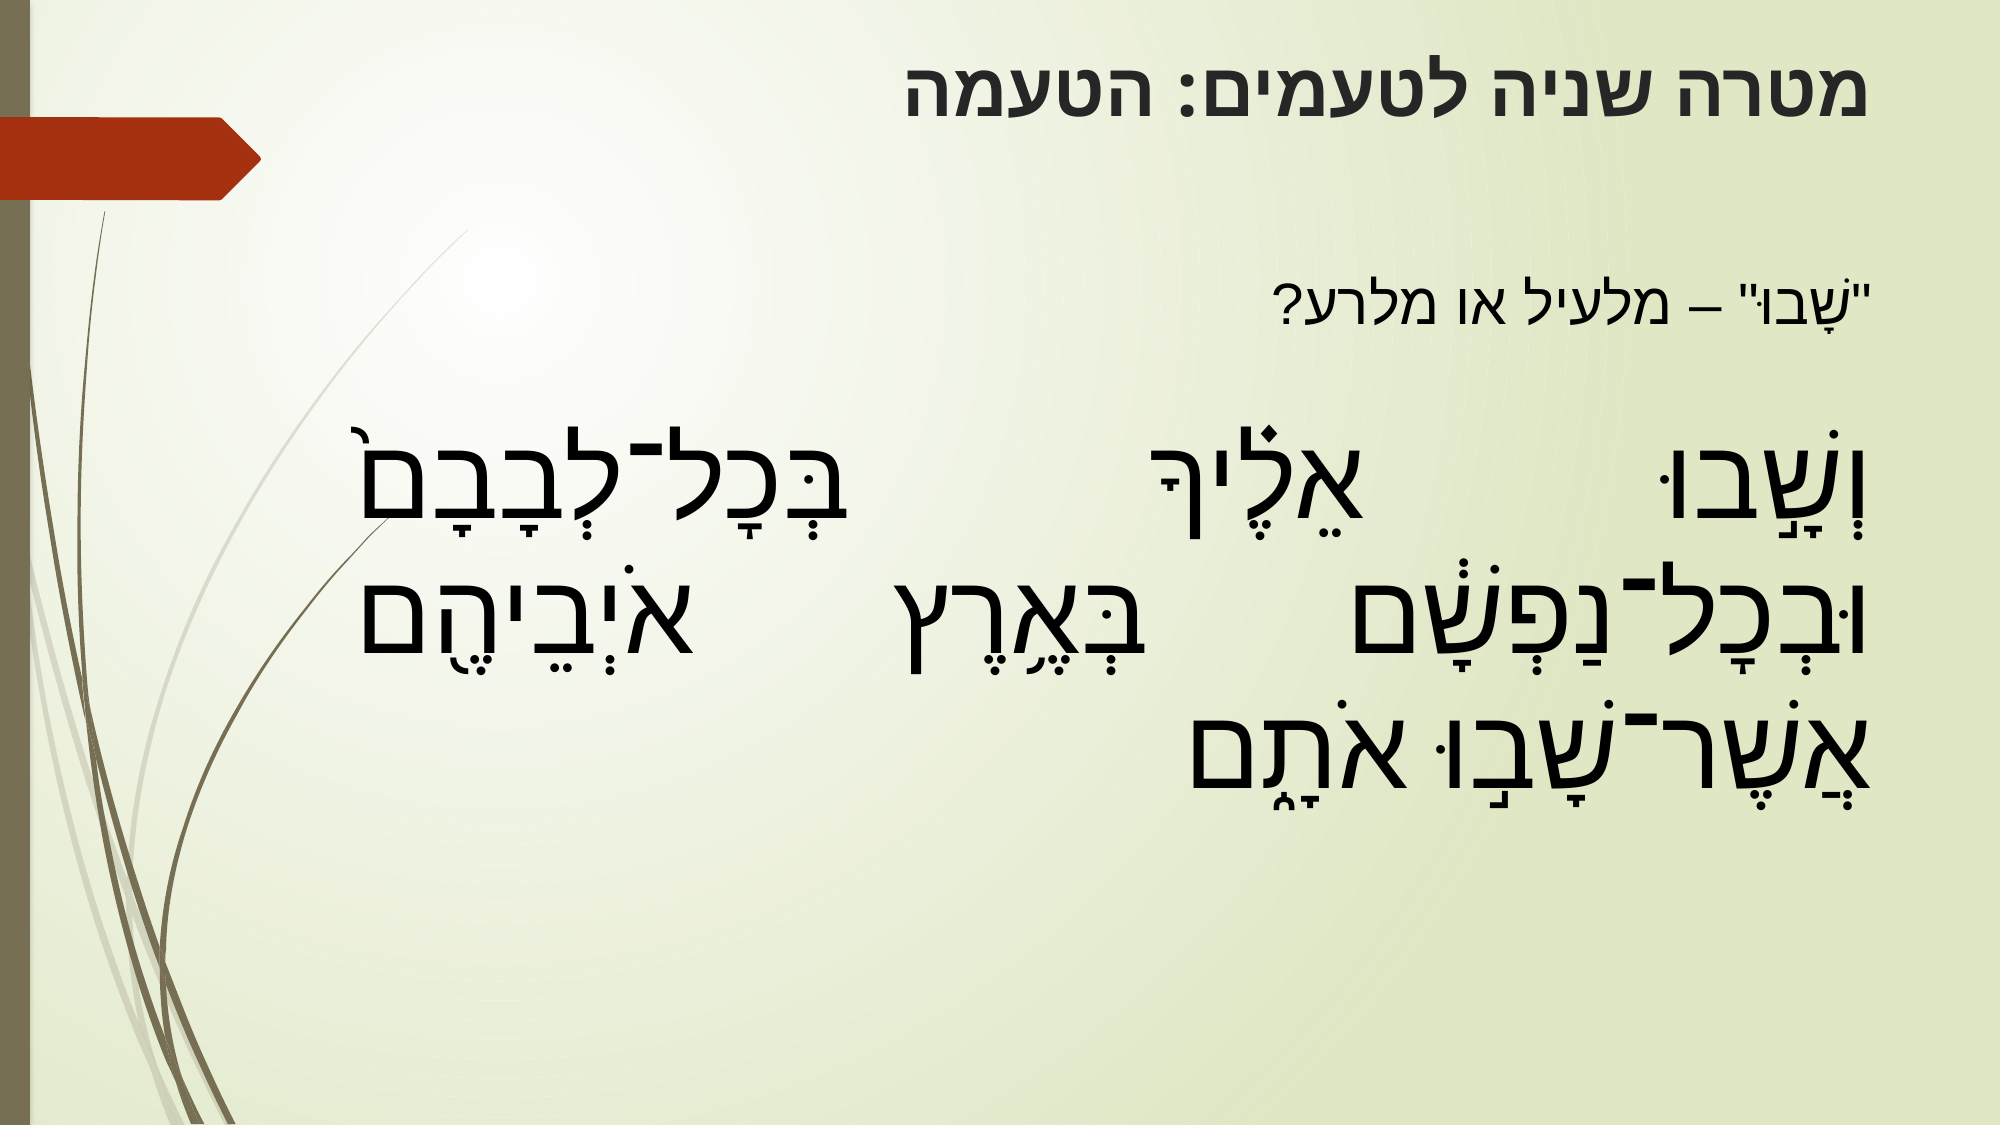

# מטרה שניה לטעמים: הטעמה
"שָׁבוּ" – מלעיל או מלרע?

וְשָׁ֣בוּ אֵלֶ֗יךָ בְּכׇל־לְבָבָם֙ וּבְכׇל־נַפְשָׁ֔ם בְּאֶ֥רֶץ אֹיְבֵיהֶ֖ם אֲשֶׁר־שָׁב֣וּ אֹתָ֑ם